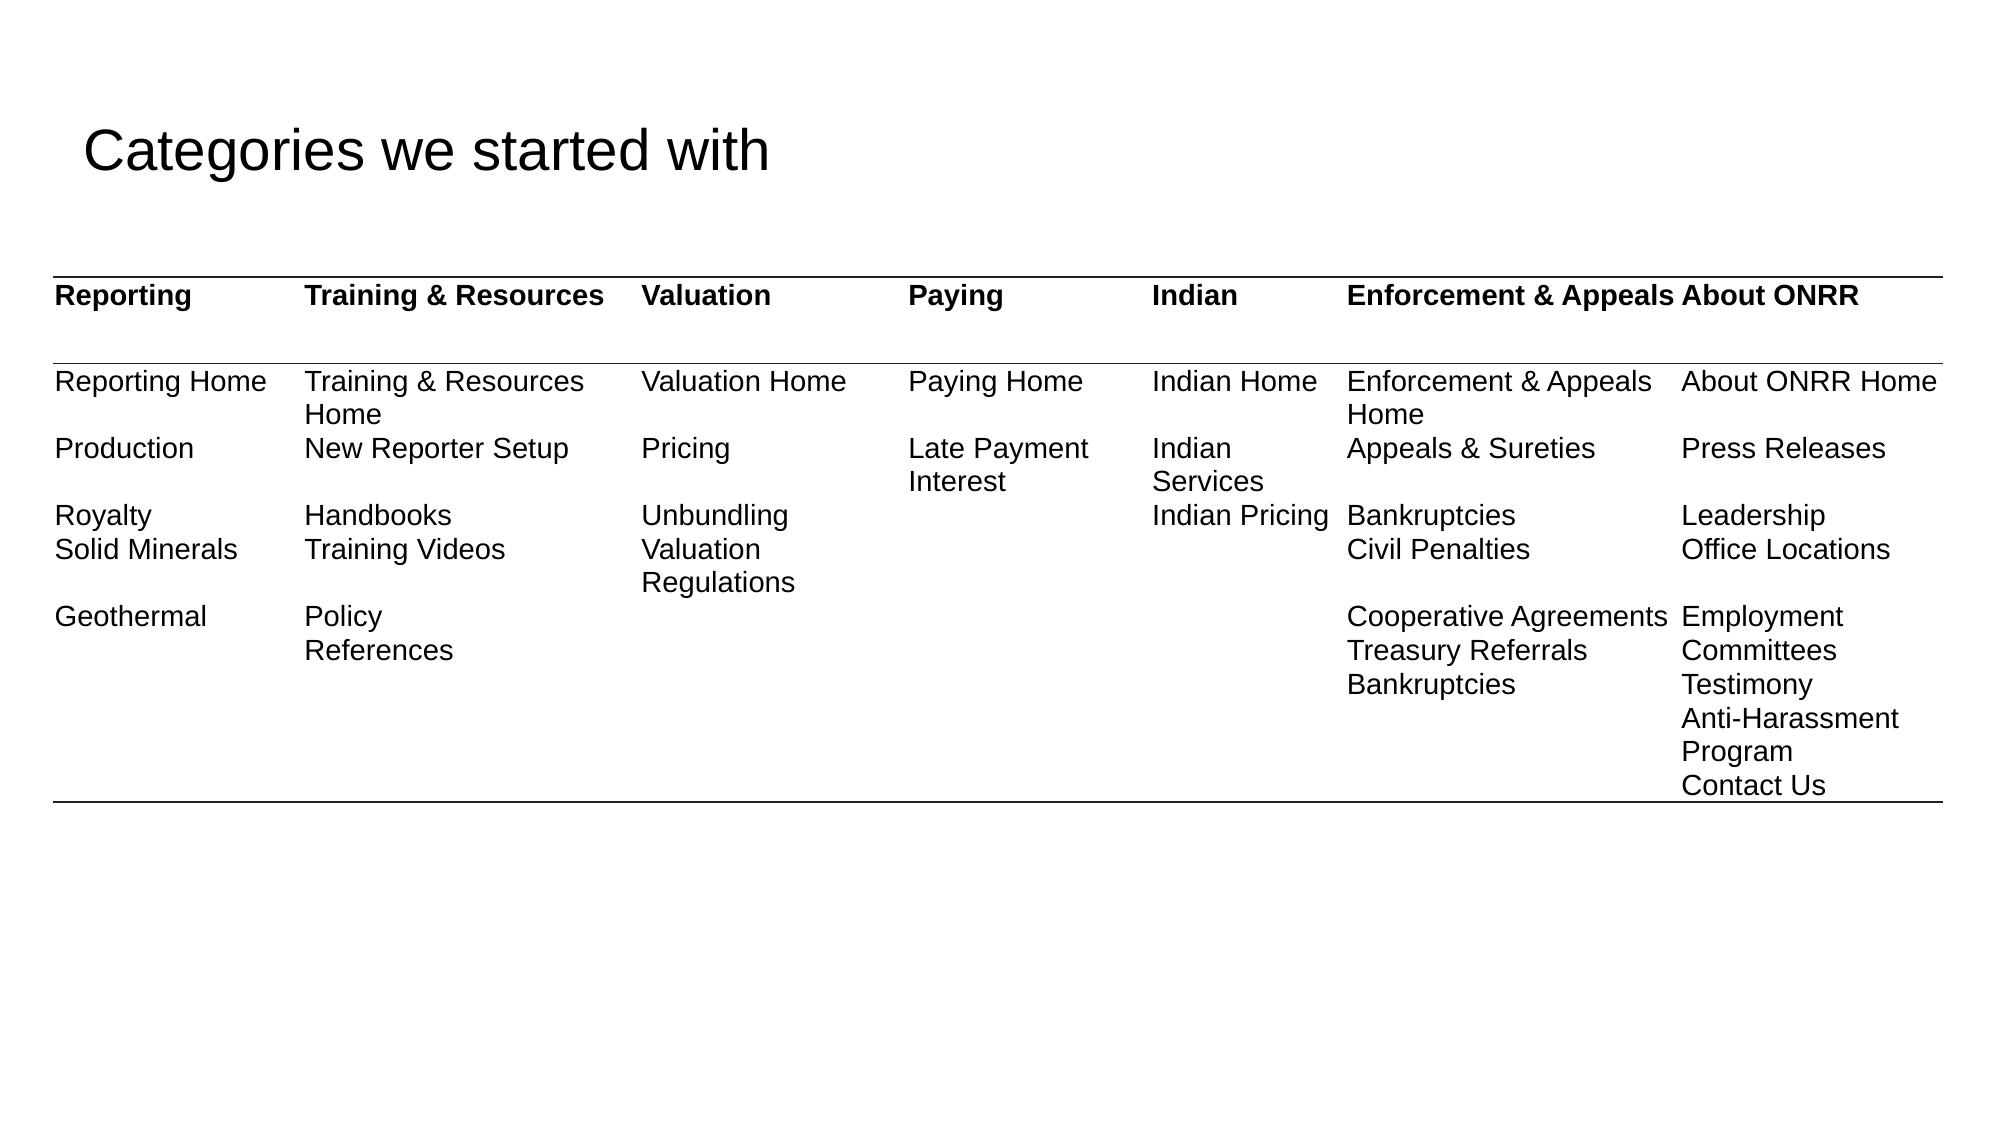

# Categories we started with
| Reporting | Training & Resources | Valuation | Paying | Indian | Enforcement & Appeals | About ONRR |
| --- | --- | --- | --- | --- | --- | --- |
| Reporting Home | Training & Resources Home | Valuation Home | Paying Home | Indian Home | Enforcement & Appeals Home | About ONRR Home |
| Production | New Reporter Setup | Pricing | Late Payment Interest | Indian Services | Appeals & Sureties | Press Releases |
| Royalty | Handbooks | Unbundling |  | Indian Pricing | Bankruptcies | Leadership |
| Solid Minerals | Training Videos | Valuation Regulations |  |  | Civil Penalties | Office Locations |
| Geothermal | Policy |  |  |  | Cooperative Agreements | Employment |
|  | References |  |  |  | Treasury Referrals | Committees |
|  |  |  |  |  | Bankruptcies | Testimony |
|  |  |  |  |  |  | Anti-Harassment Program |
|  |  |  |  |  |  | Contact Us |
38